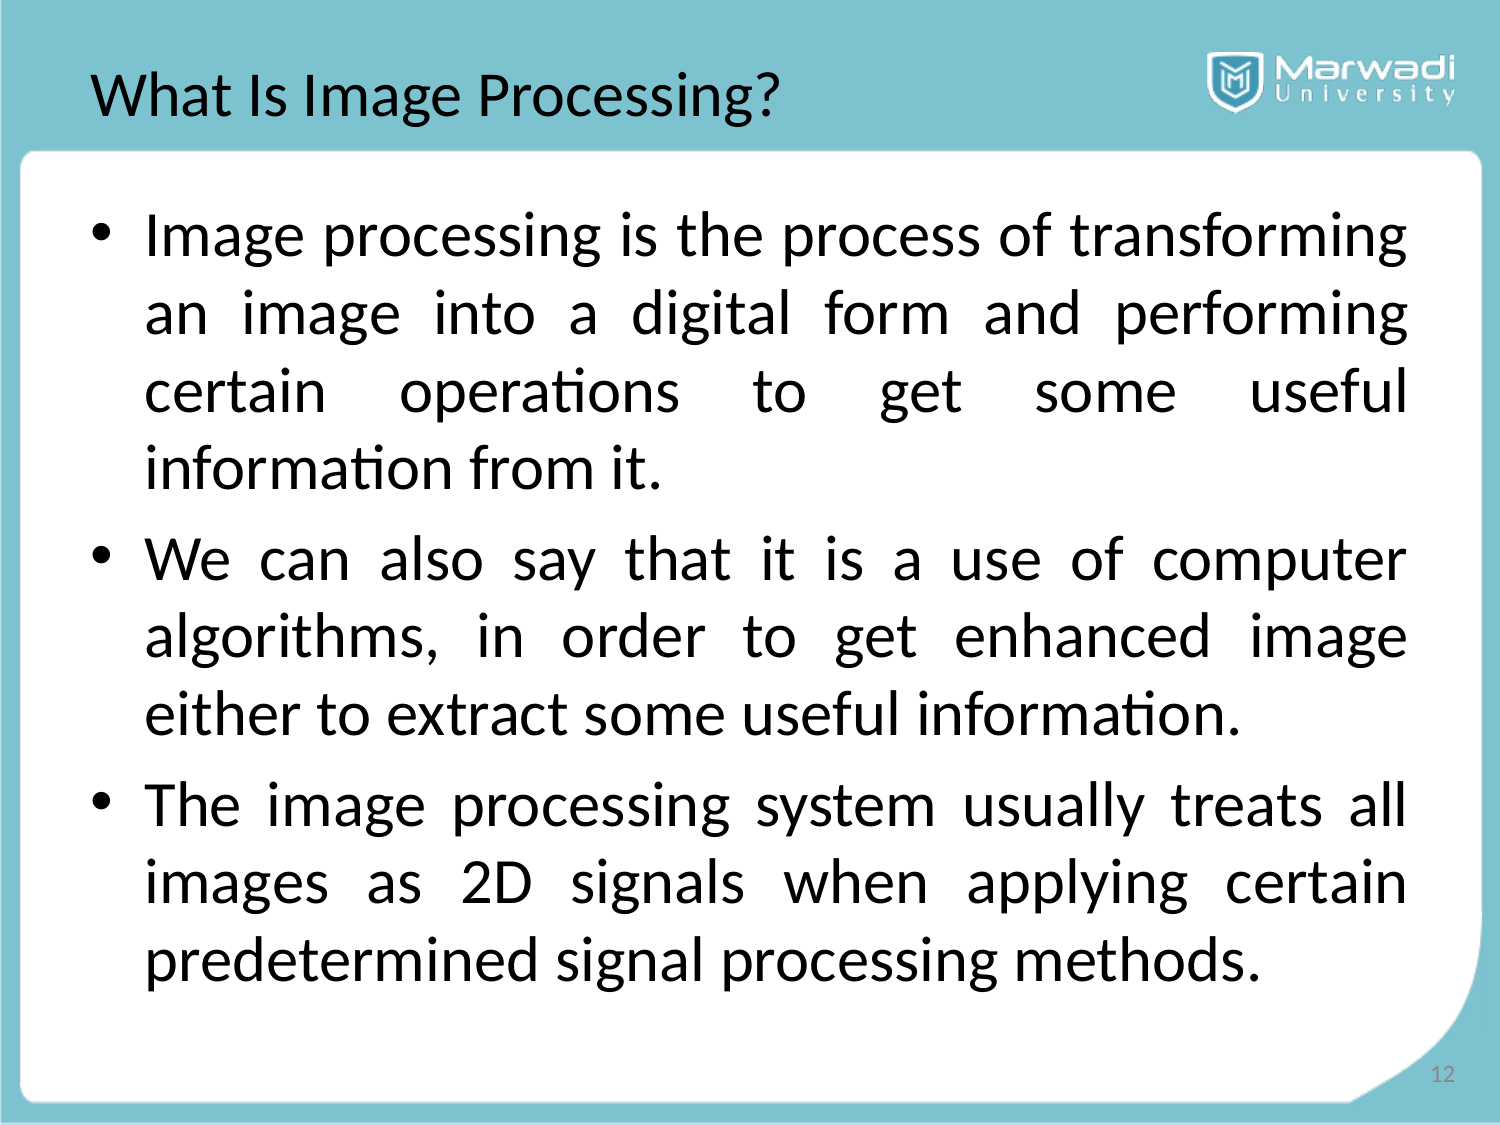

# What Is Image Processing?
Image processing is the process of transforming an image into a digital form and performing certain operations to get some useful information from it.
We can also say that it is a use of computer algorithms, in order to get enhanced image either to extract some useful information.
The image processing system usually treats all images as 2D signals when applying certain predetermined signal processing methods.
12